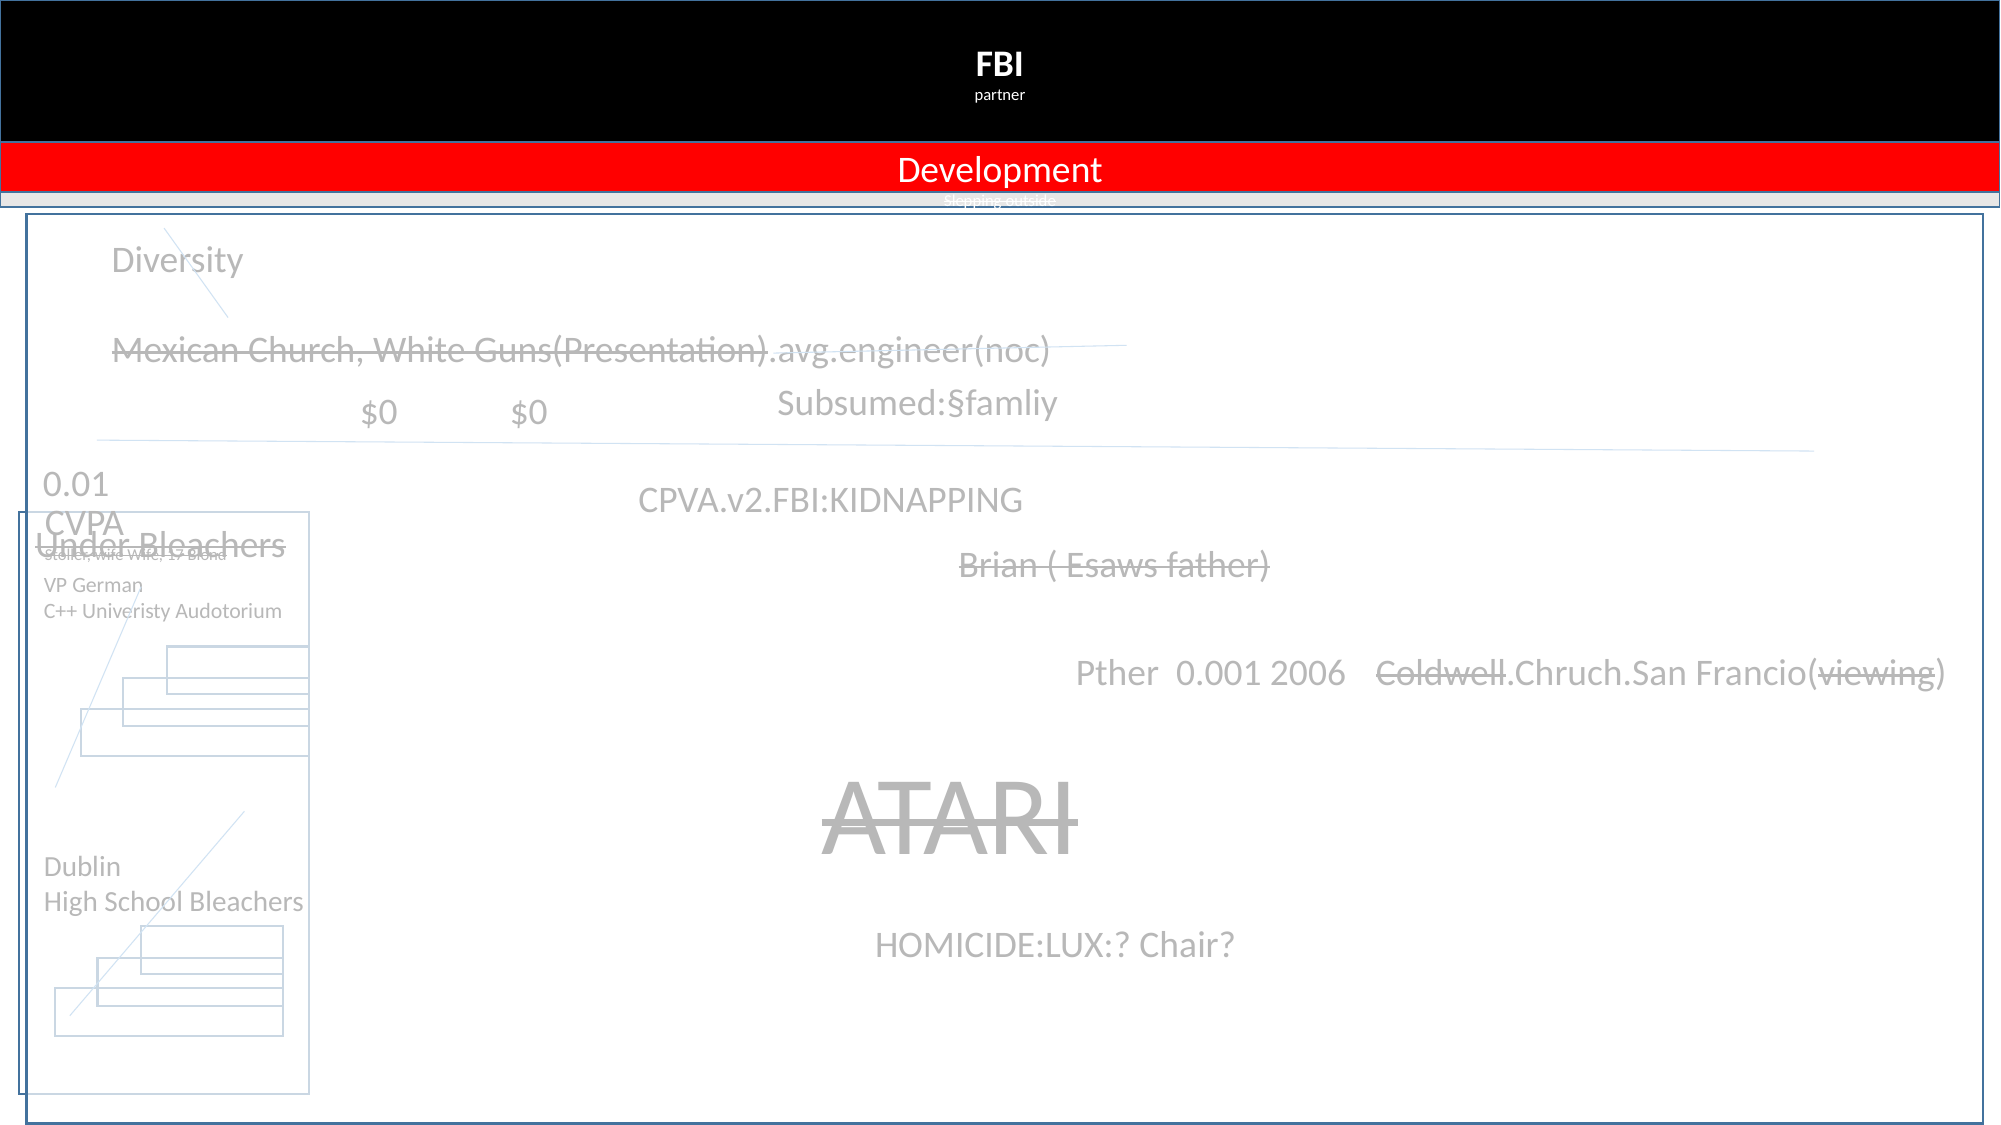

FBI
partner
Development
Slepping outside

Diversity

Mexican Church, White Guns(Presentation).avg.engineer(noc)
Subsumed:§famliy
$0	$0
0.01
CPVA.v2.FBI:KIDNAPPING
CVPA
Stoller, wife Wife, 17 Blond

Under Bleachers
Brian ( Esaws father)
VP German
C++ Univeristy Audotorium

Dublin
High School Bleachers
Pther  0.001 2006	Coldwell.Chruch.San Francio(viewing)

ATARI
HOMICIDE:LUX:? Chair?